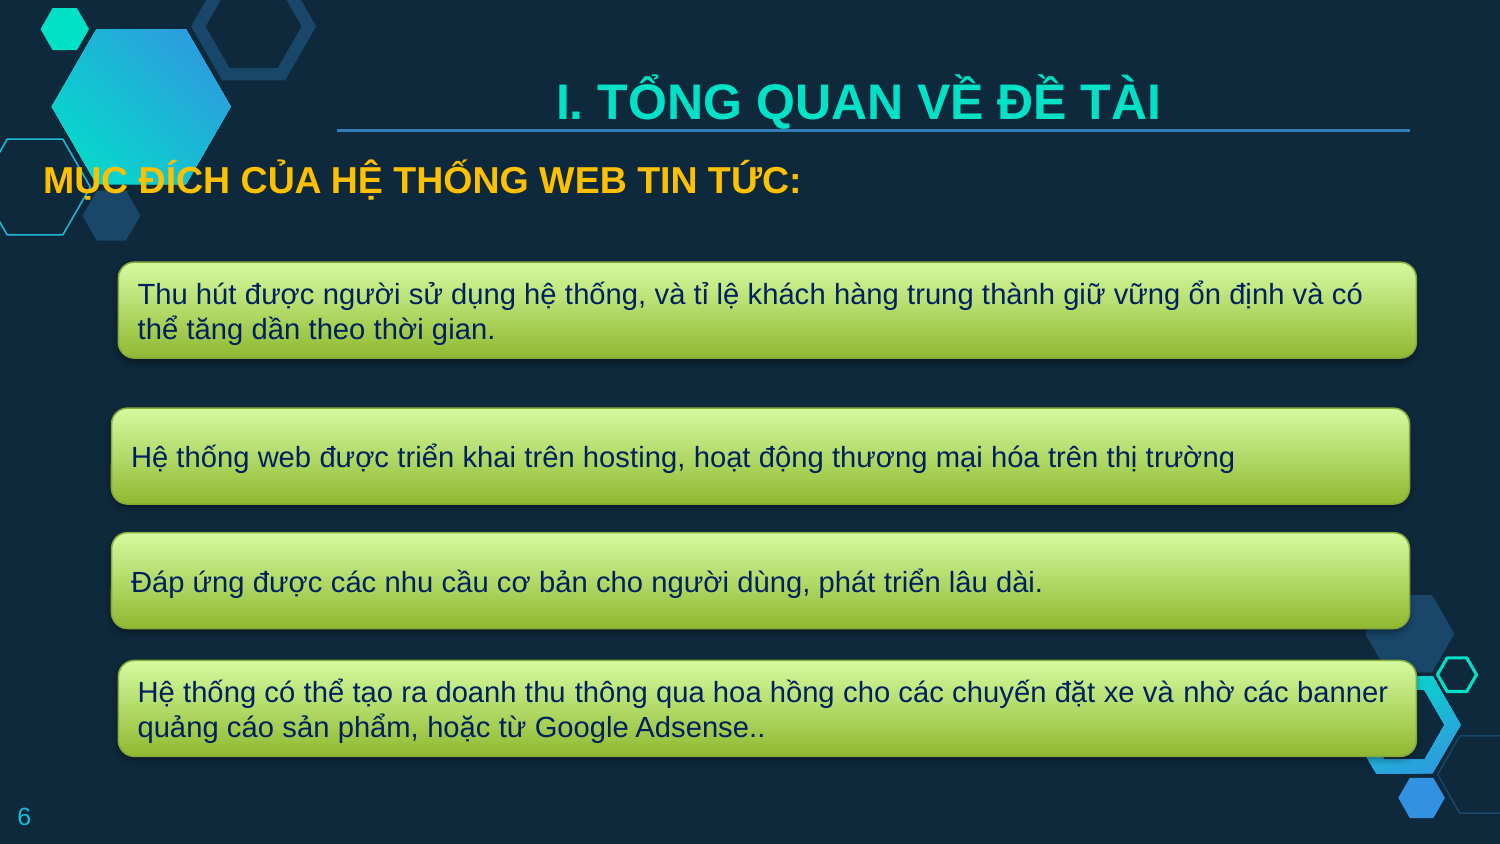

I. TỔNG QUAN VỀ ĐỀ TÀI
MỤC ĐÍCH CỦA HỆ THỐNG WEB TIN TỨC:

Thu hút được người sử dụng hệ thống, và tỉ lệ khách hàng trung thành giữ vững ổn định và có thể tăng dần theo thời gian.
Hệ thống web được triển khai trên hosting, hoạt động thương mại hóa trên thị trường
Đáp ứng được các nhu cầu cơ bản cho người dùng, phát triển lâu dài.
Hệ thống có thể tạo ra doanh thu thông qua hoa hồng cho các chuyến đặt xe và nhờ các banner quảng cáo sản phẩm, hoặc từ Google Adsense..
6